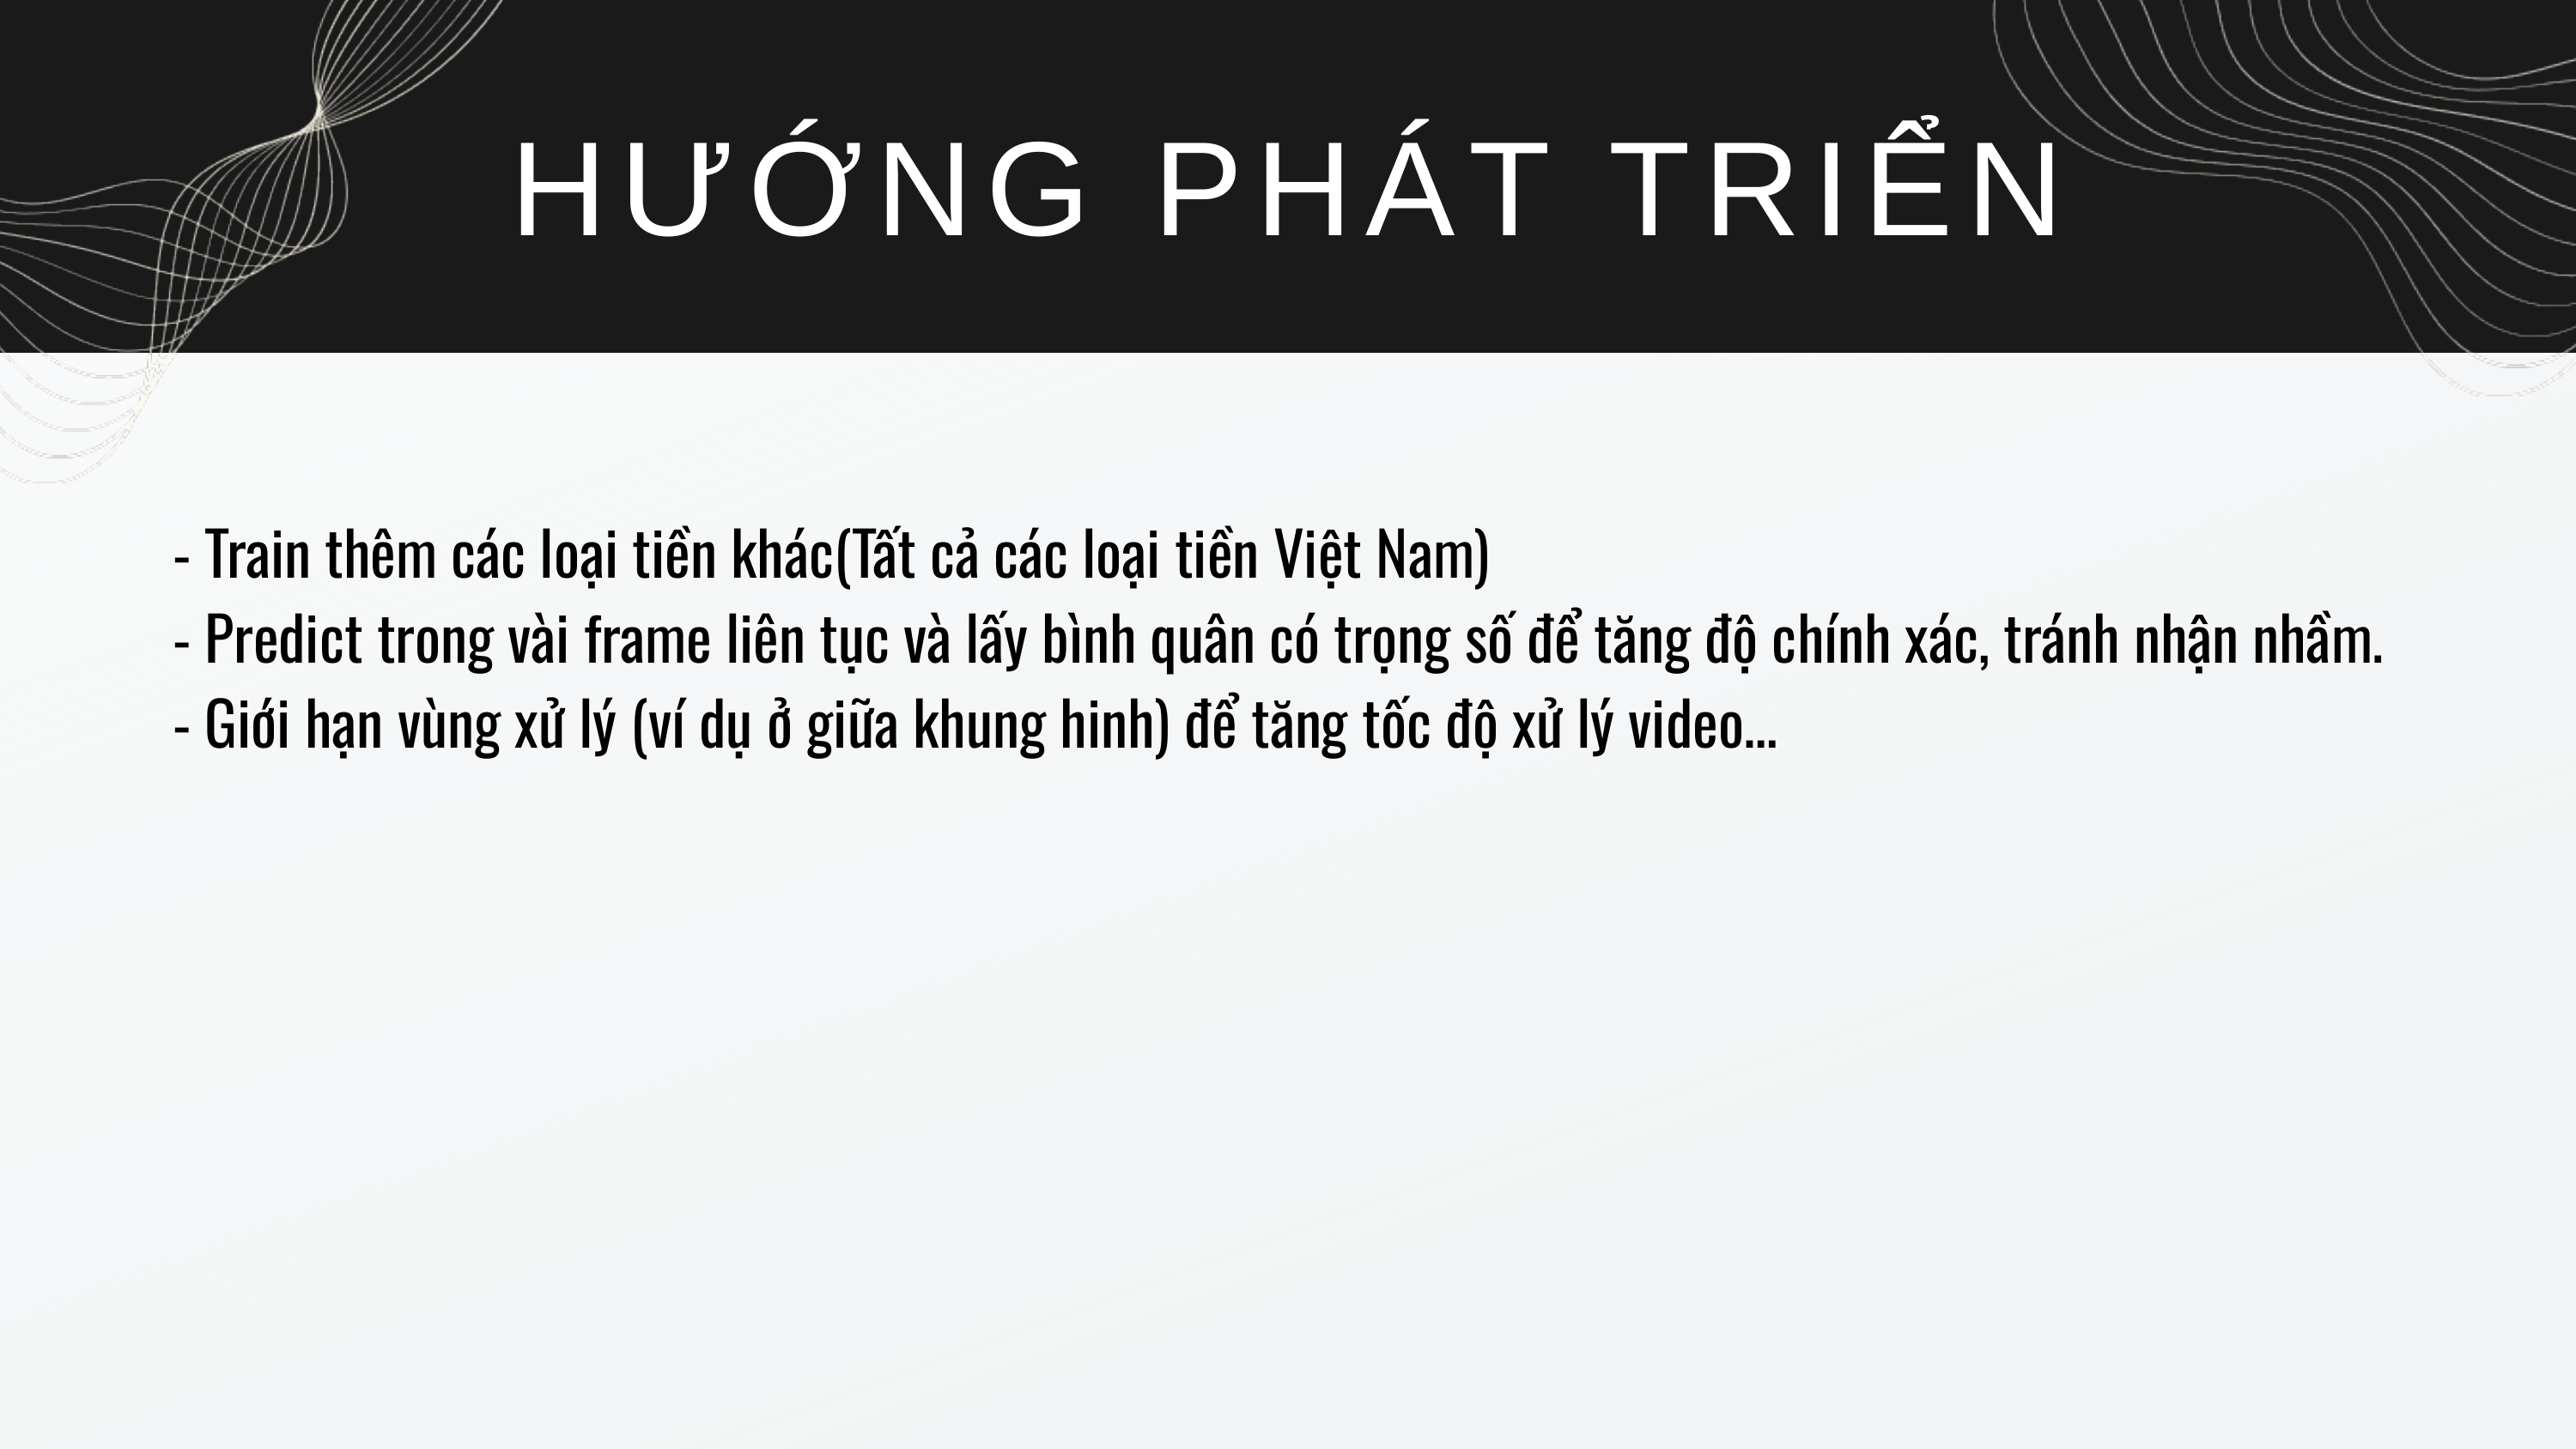

HƯỚNG PHÁT TRIỂN
  - Train thêm các loại tiền khác(Tất cả các loại tiền Việt Nam)
  - Predict trong vài frame liên tục và lấy bình quân có trọng số để tăng độ chính xác, tránh nhận nhầm.
  - Giới hạn vùng xử lý (ví dụ ở giữa khung hinh) để tăng tốc độ xử lý video…